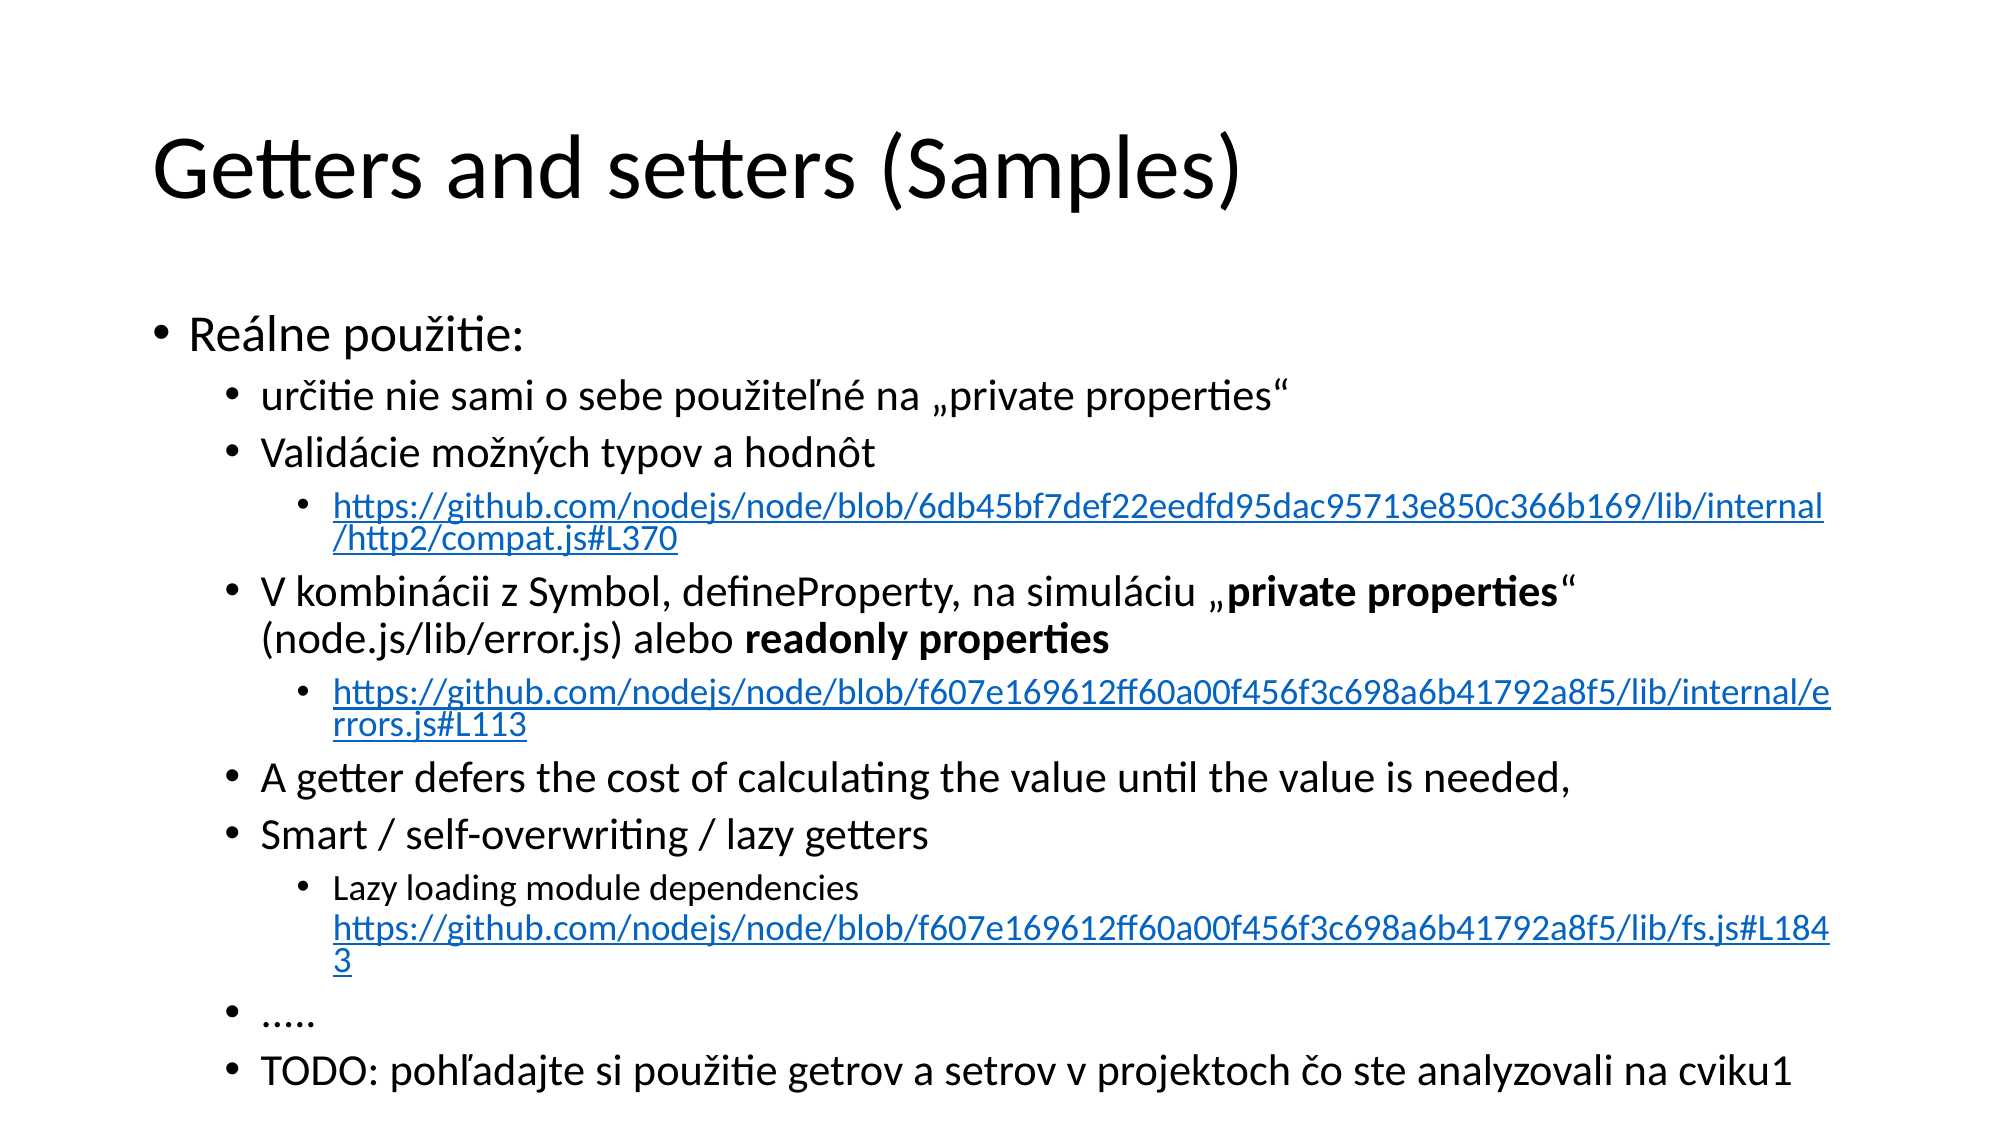

# Getters and setters (Samples)
Reálne použitie:
určitie nie sami o sebe použiteľné na „private properties“
Validácie možných typov a hodnôt
https://github.com/nodejs/node/blob/6db45bf7def22eedfd95dac95713e850c366b169/lib/internal/http2/compat.js#L370
V kombinácii z Symbol, defineProperty, na simuláciu „private properties“ (node.js/lib/error.js) alebo readonly properties
https://github.com/nodejs/node/blob/f607e169612ff60a00f456f3c698a6b41792a8f5/lib/internal/errors.js#L113
A getter defers the cost of calculating the value until the value is needed,
Smart / self-overwriting / lazy getters
Lazy loading module dependencies https://github.com/nodejs/node/blob/f607e169612ff60a00f456f3c698a6b41792a8f5/lib/fs.js#L1843
.....
TODO: pohľadajte si použitie getrov a setrov v projektoch čo ste analyzovali na cviku1